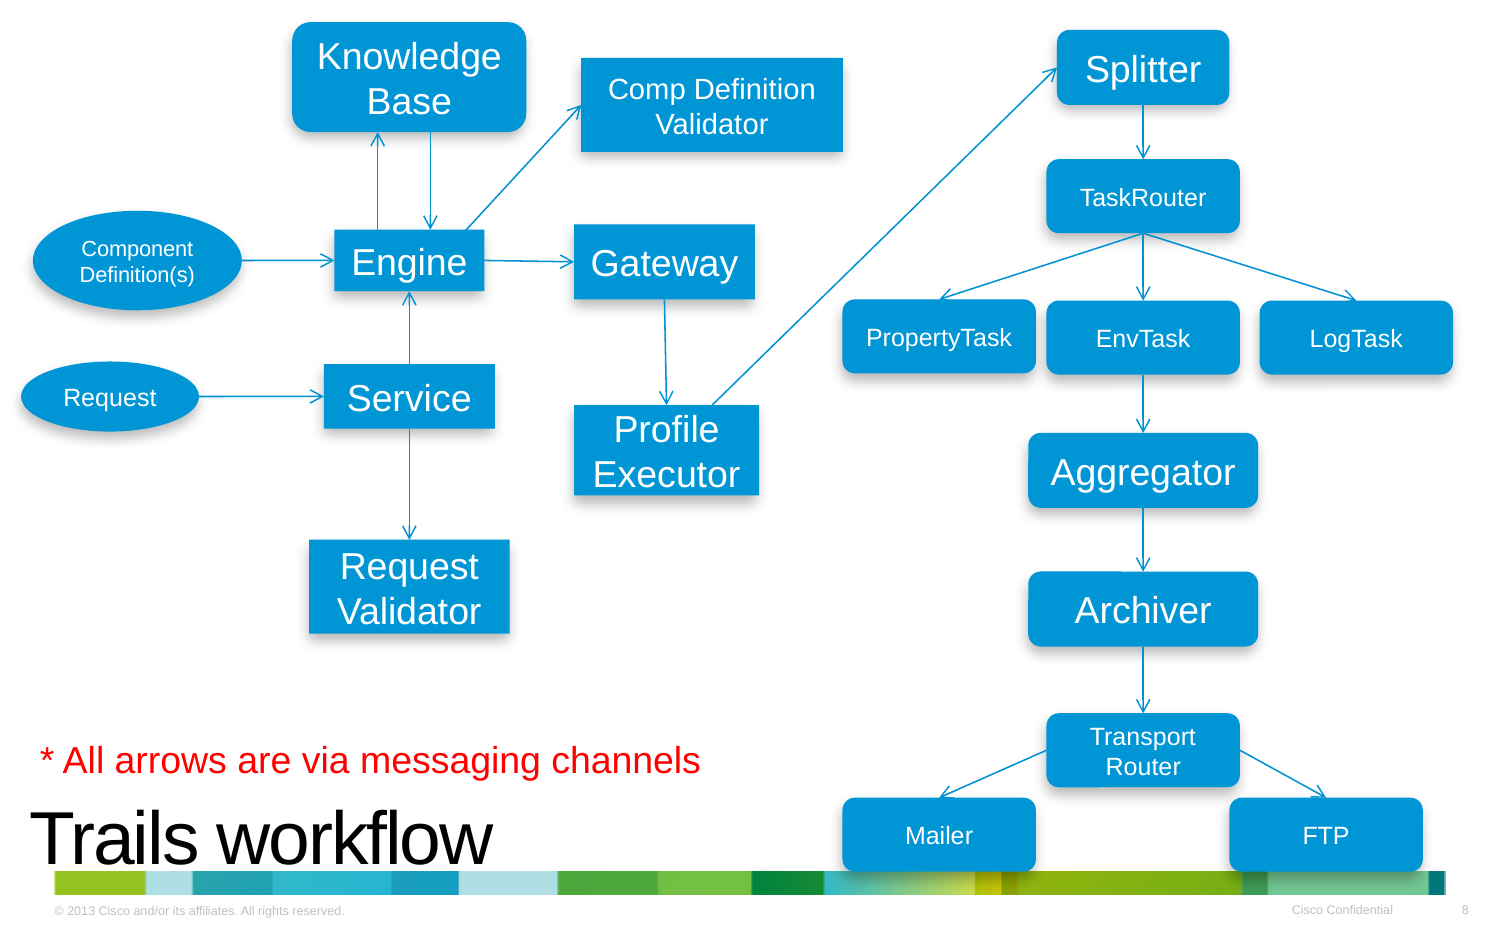

Knowledge Base
Splitter
Comp Definition
Validator
TaskRouter
Component Definition(s)
Gateway
Engine
PropertyTask
EnvTask
LogTask
Request
Service
Profile Executor
Aggregator
Request
Validator
Archiver
Transport Router
* All arrows are via messaging channels
# Trails workflow
FTP
Mailer